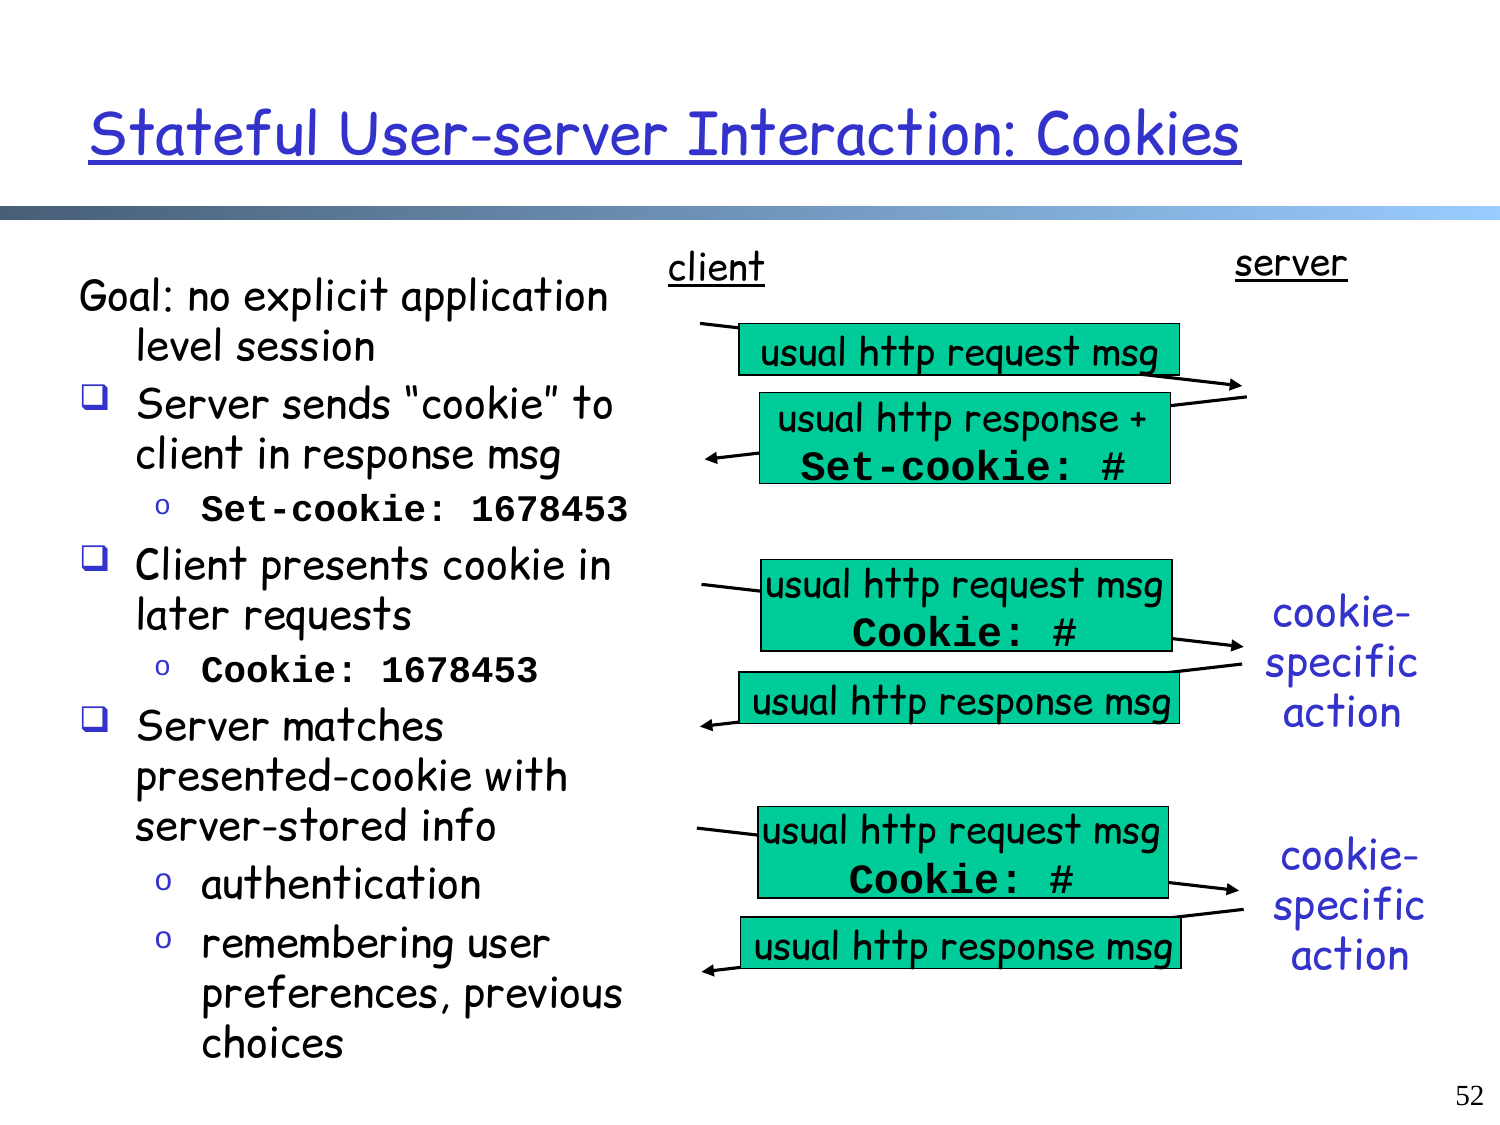

# Stateful User-server Interaction: Cookies
server
client
Goal: no explicit application level session
Server sends “cookie” to client in response msg
Set-cookie: 1678453
Client presents cookie in later requests
Cookie: 1678453
Server matches presented-cookie with server-stored info
authentication
remembering user preferences, previous choices
usual http request msg

usual http response +
Set-cookie: #

usual http request msg
Cookie: #

cookie-
specific
action

usual http response msg

usual http request msg
Cookie: #

cookie-
specific
action

usual http response msg

52